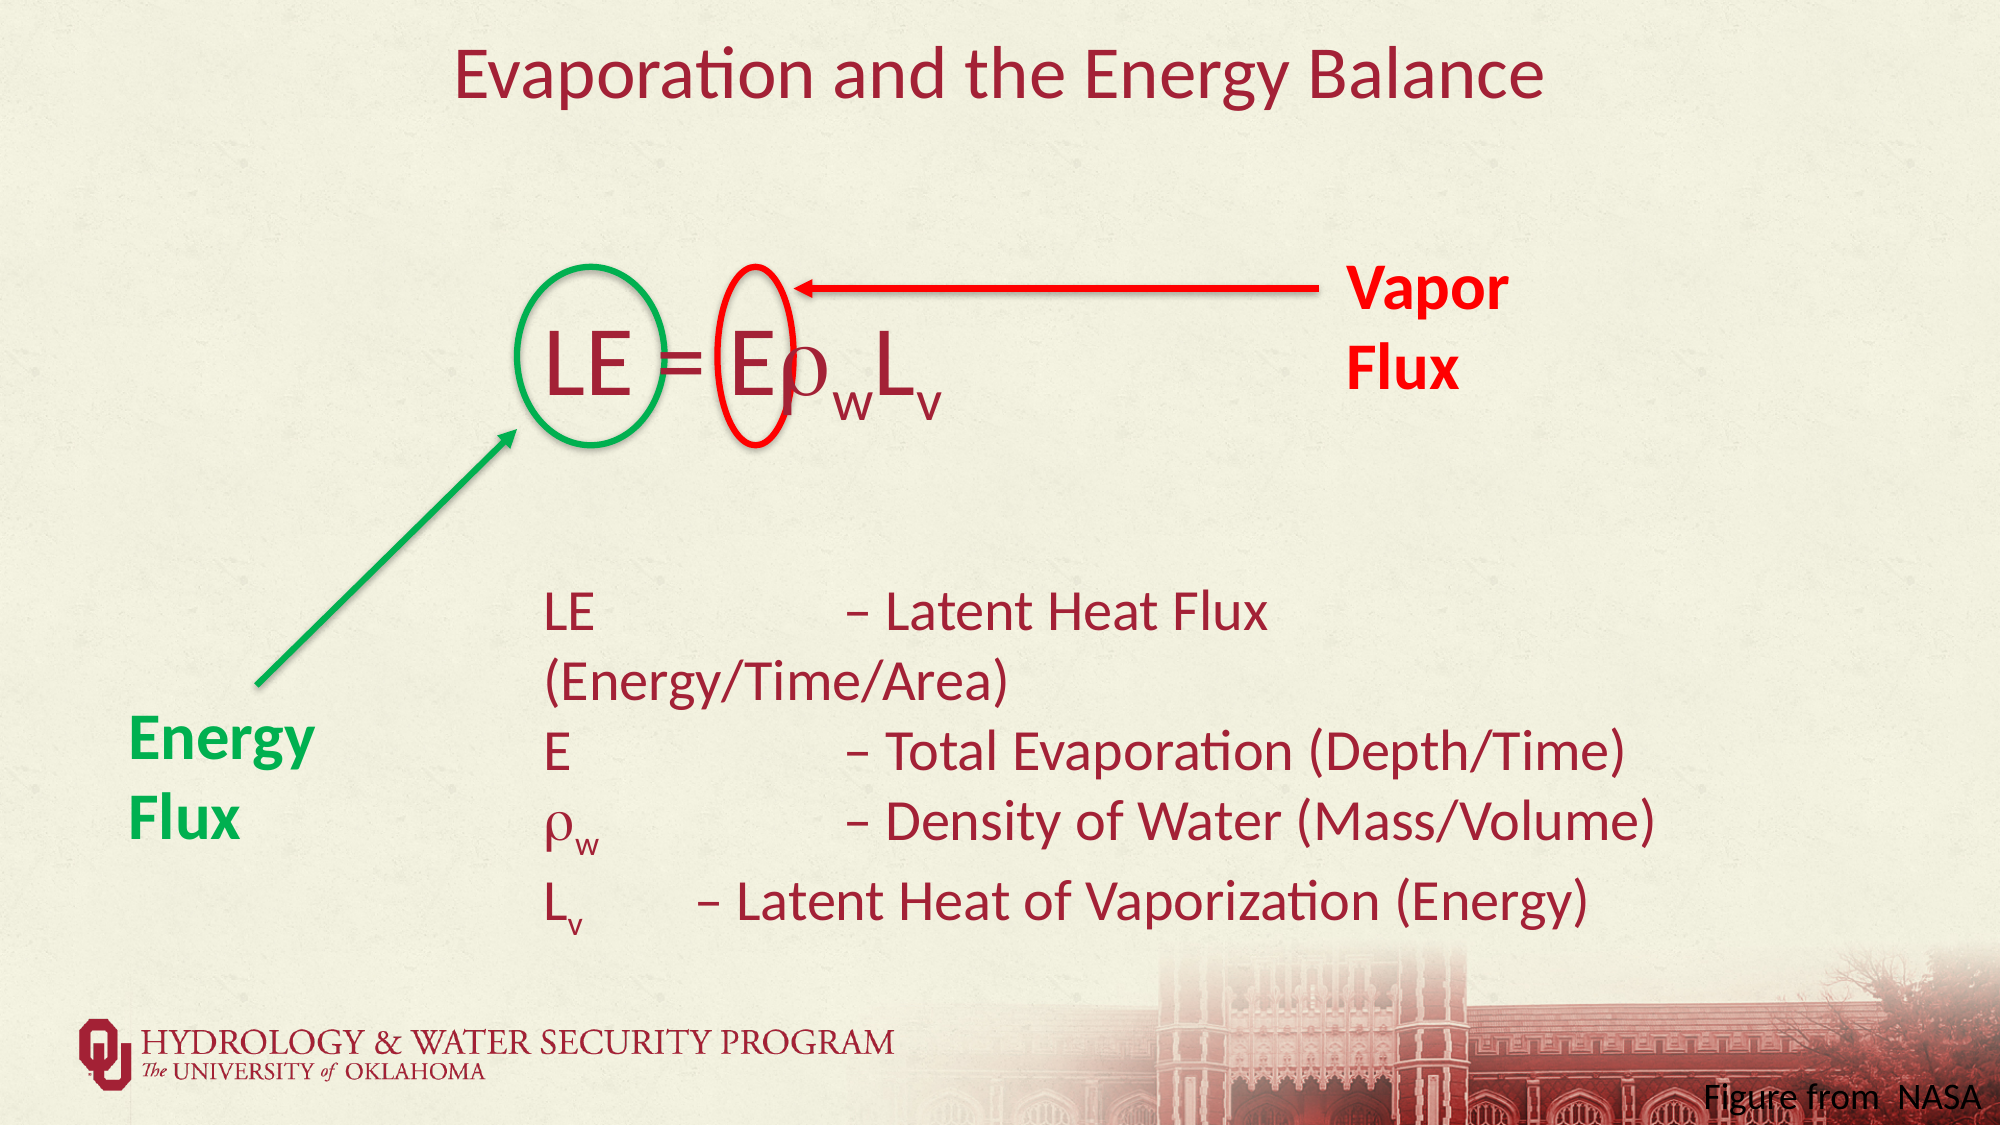

# Evaporation and the Energy Balance
Vapor Flux

LE = EρwLv

LE		– Latent Heat Flux (Energy/Time/Area)
E 		– Total Evaporation (Depth/Time)
ρw 		– Density of Water (Mass/Volume)
Lv 	– Latent Heat of Vaporization (Energy)

Energy Flux
Figure from  NASA